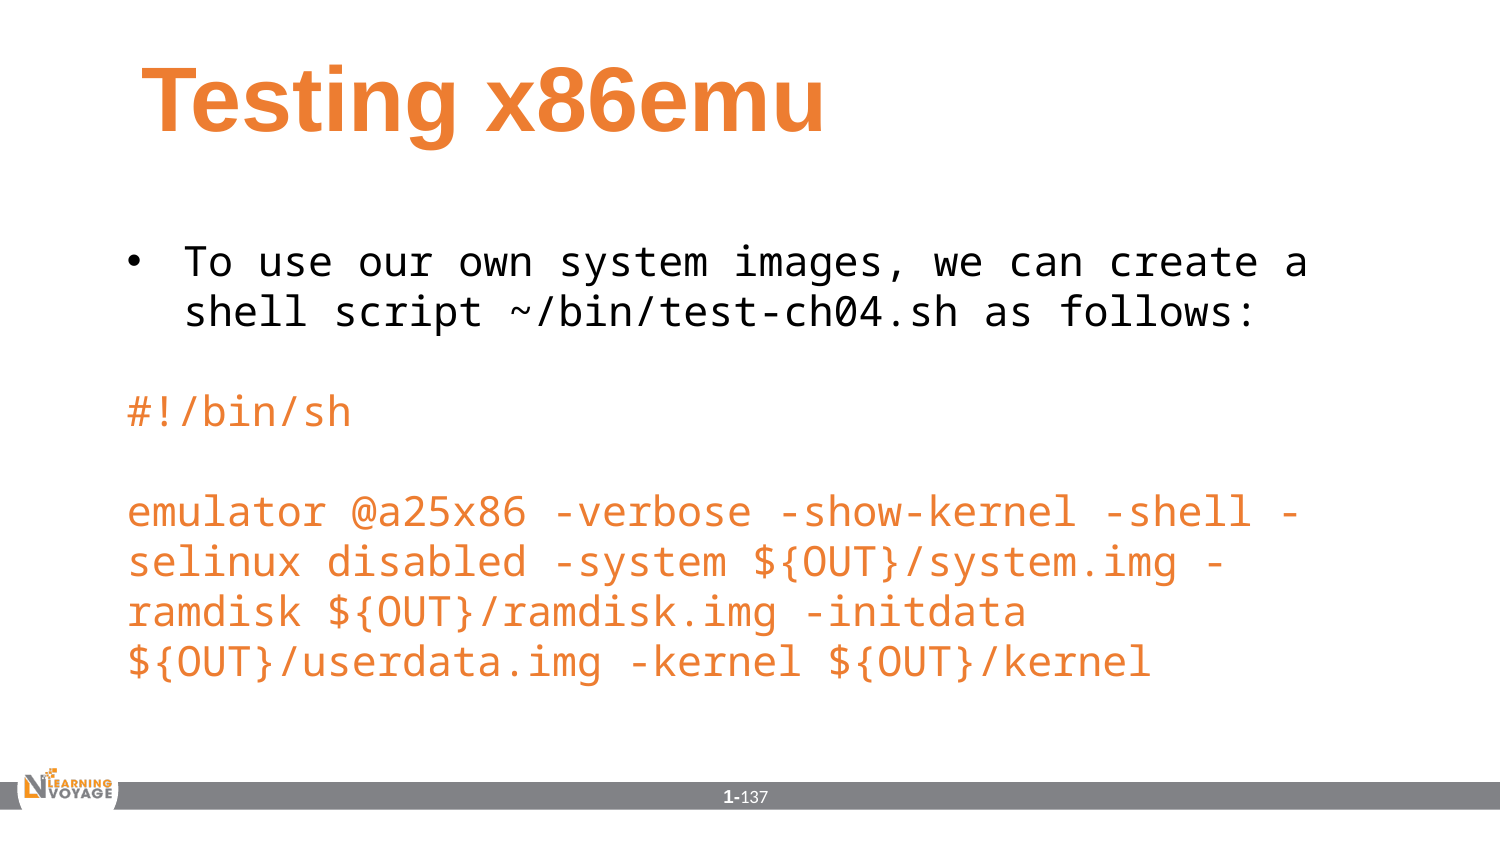

Testing x86emu
To use our own system images, we can create a shell script ~/bin/test-ch04.sh as follows:

#!/bin/sh

emulator @a25x86 -verbose -show-kernel -shell -selinux disabled -system ${OUT}/system.img -ramdisk ${OUT}/ramdisk.img -initdata ${OUT}/userdata.img -kernel ${OUT}/kernel
1-137